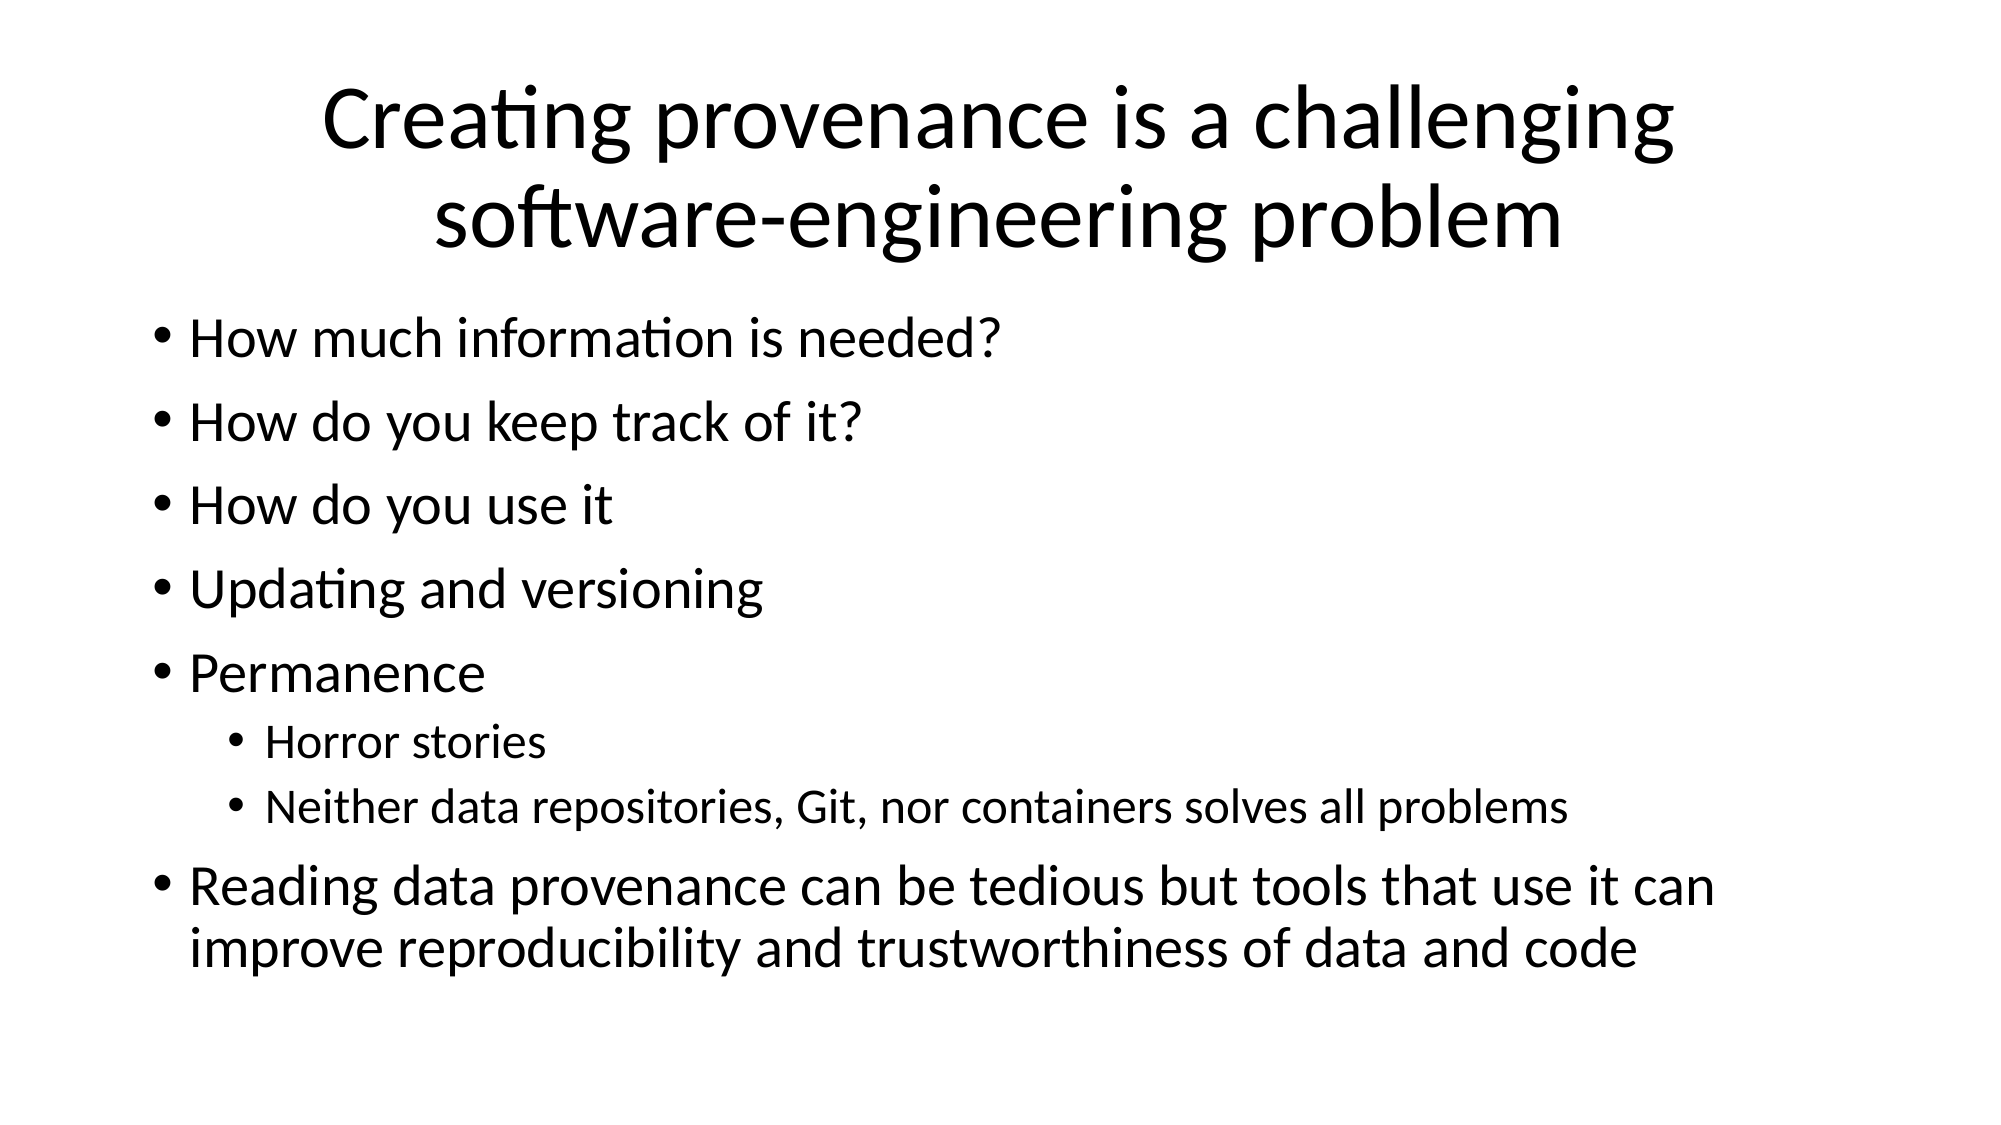

# Creating provenance is a challenging software-engineering problem
How much information is needed?
How do you keep track of it?
How do you use it
Updating and versioning
Permanence
Horror stories
Neither data repositories, Git, nor containers solves all problems
Reading data provenance can be tedious but tools that use it can improve reproducibility and trustworthiness of data and code